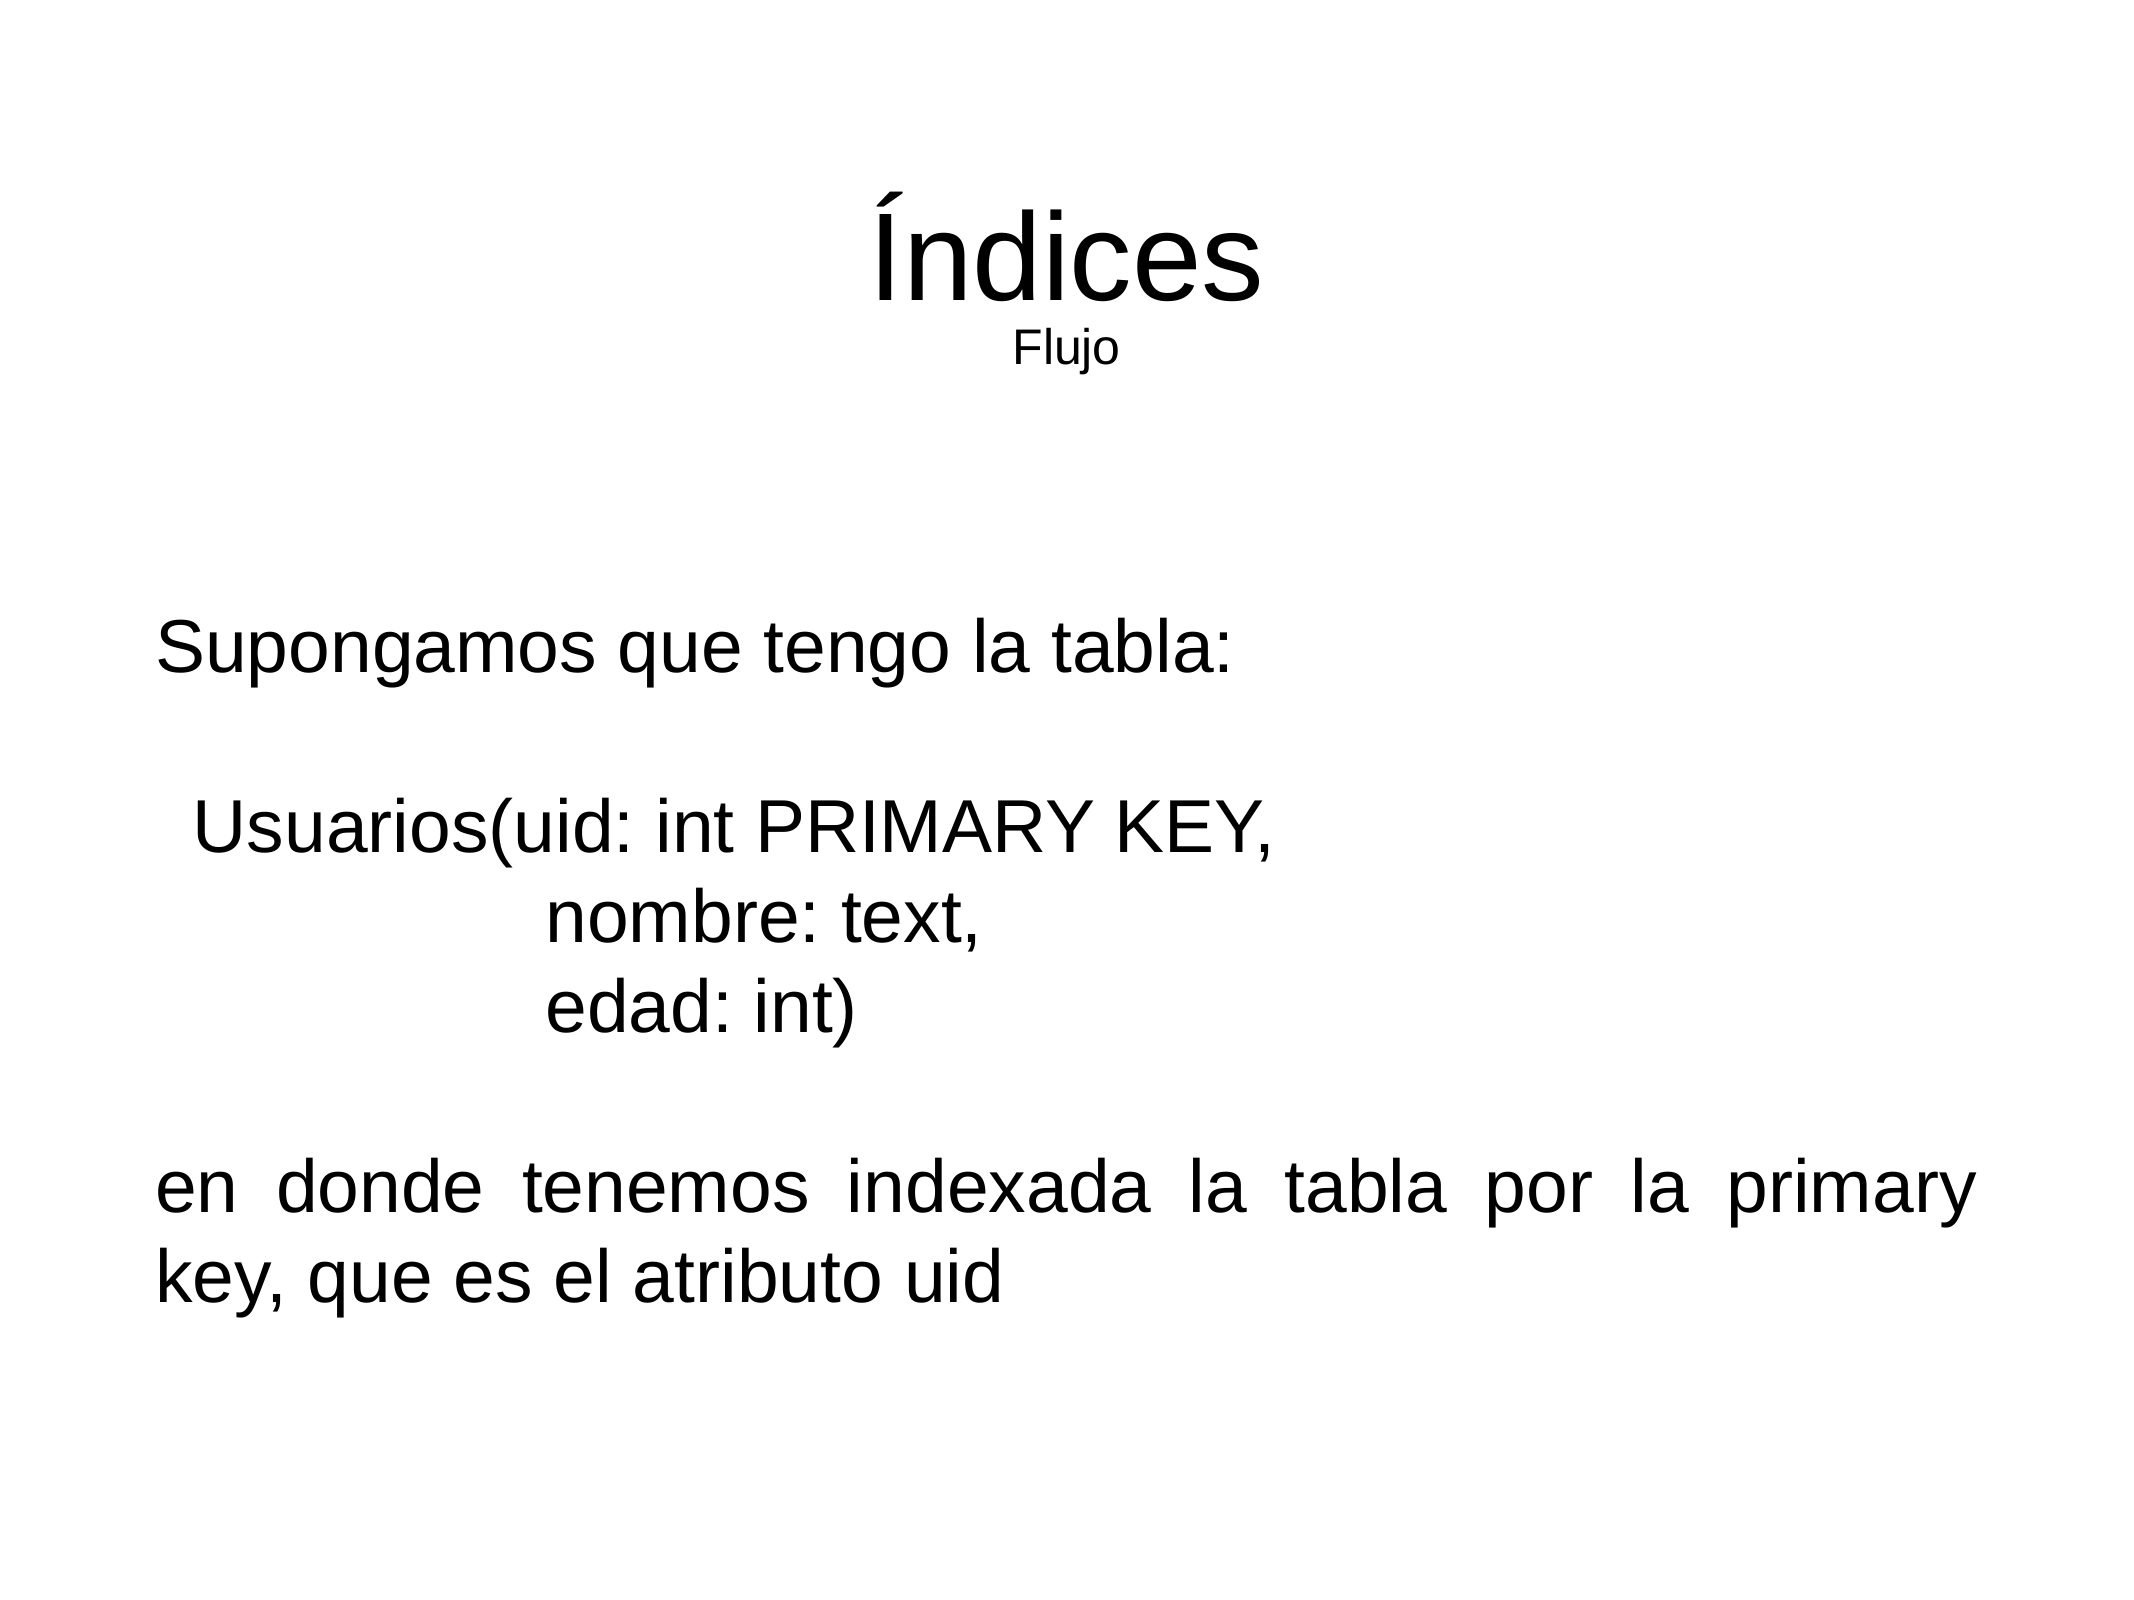

Índices
Flujo
Supongamos que tengo la tabla:

Usuarios(uid: int PRIMARY KEY,
                 nombre: text,
                 edad: int)

en donde tenemos indexada la tabla por la primary key, que es el atributo uid